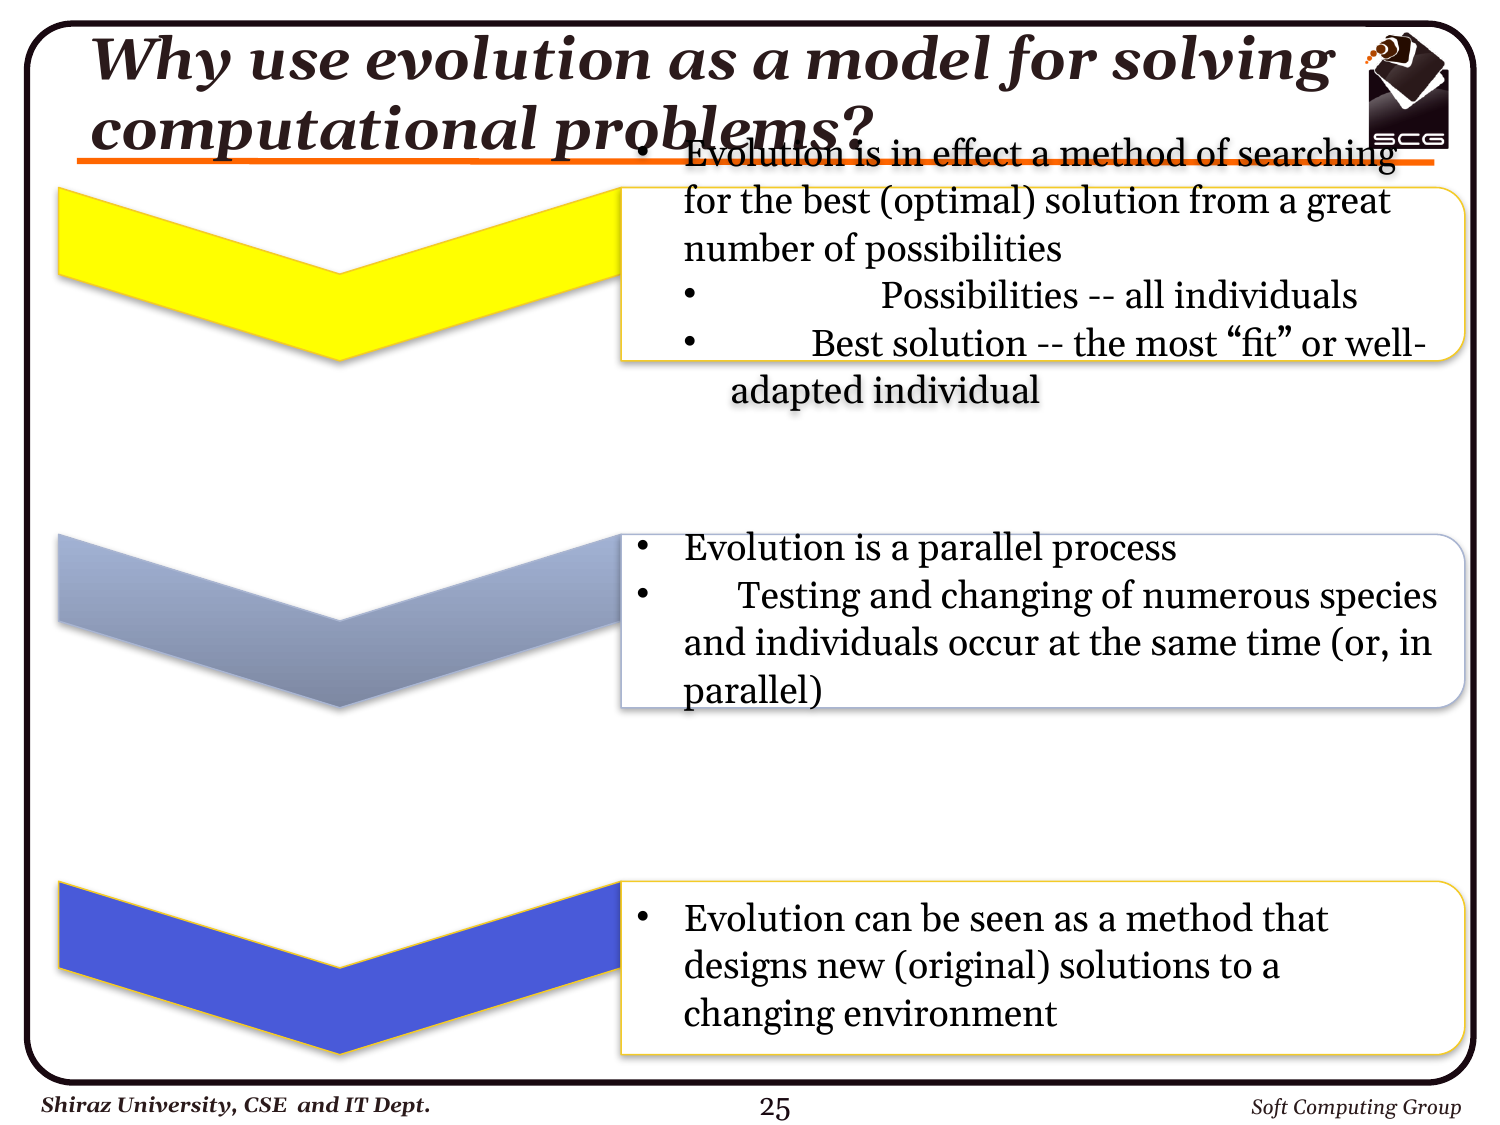

# Why use evolution as a model for solving computational problems?
Evolution is a parallel process
Evolution is in effect a method of searching for the best (optimal) solution from a great number of possibilities
Evolution can be seen as a method that designs new (original) solutions to a changing environment
	Possibilities -- all individuals
         Best solution -- the most “fit” or well-adapted individual
      Testing and changing of numerous species and individuals occur at the same time (or, in parallel)
25